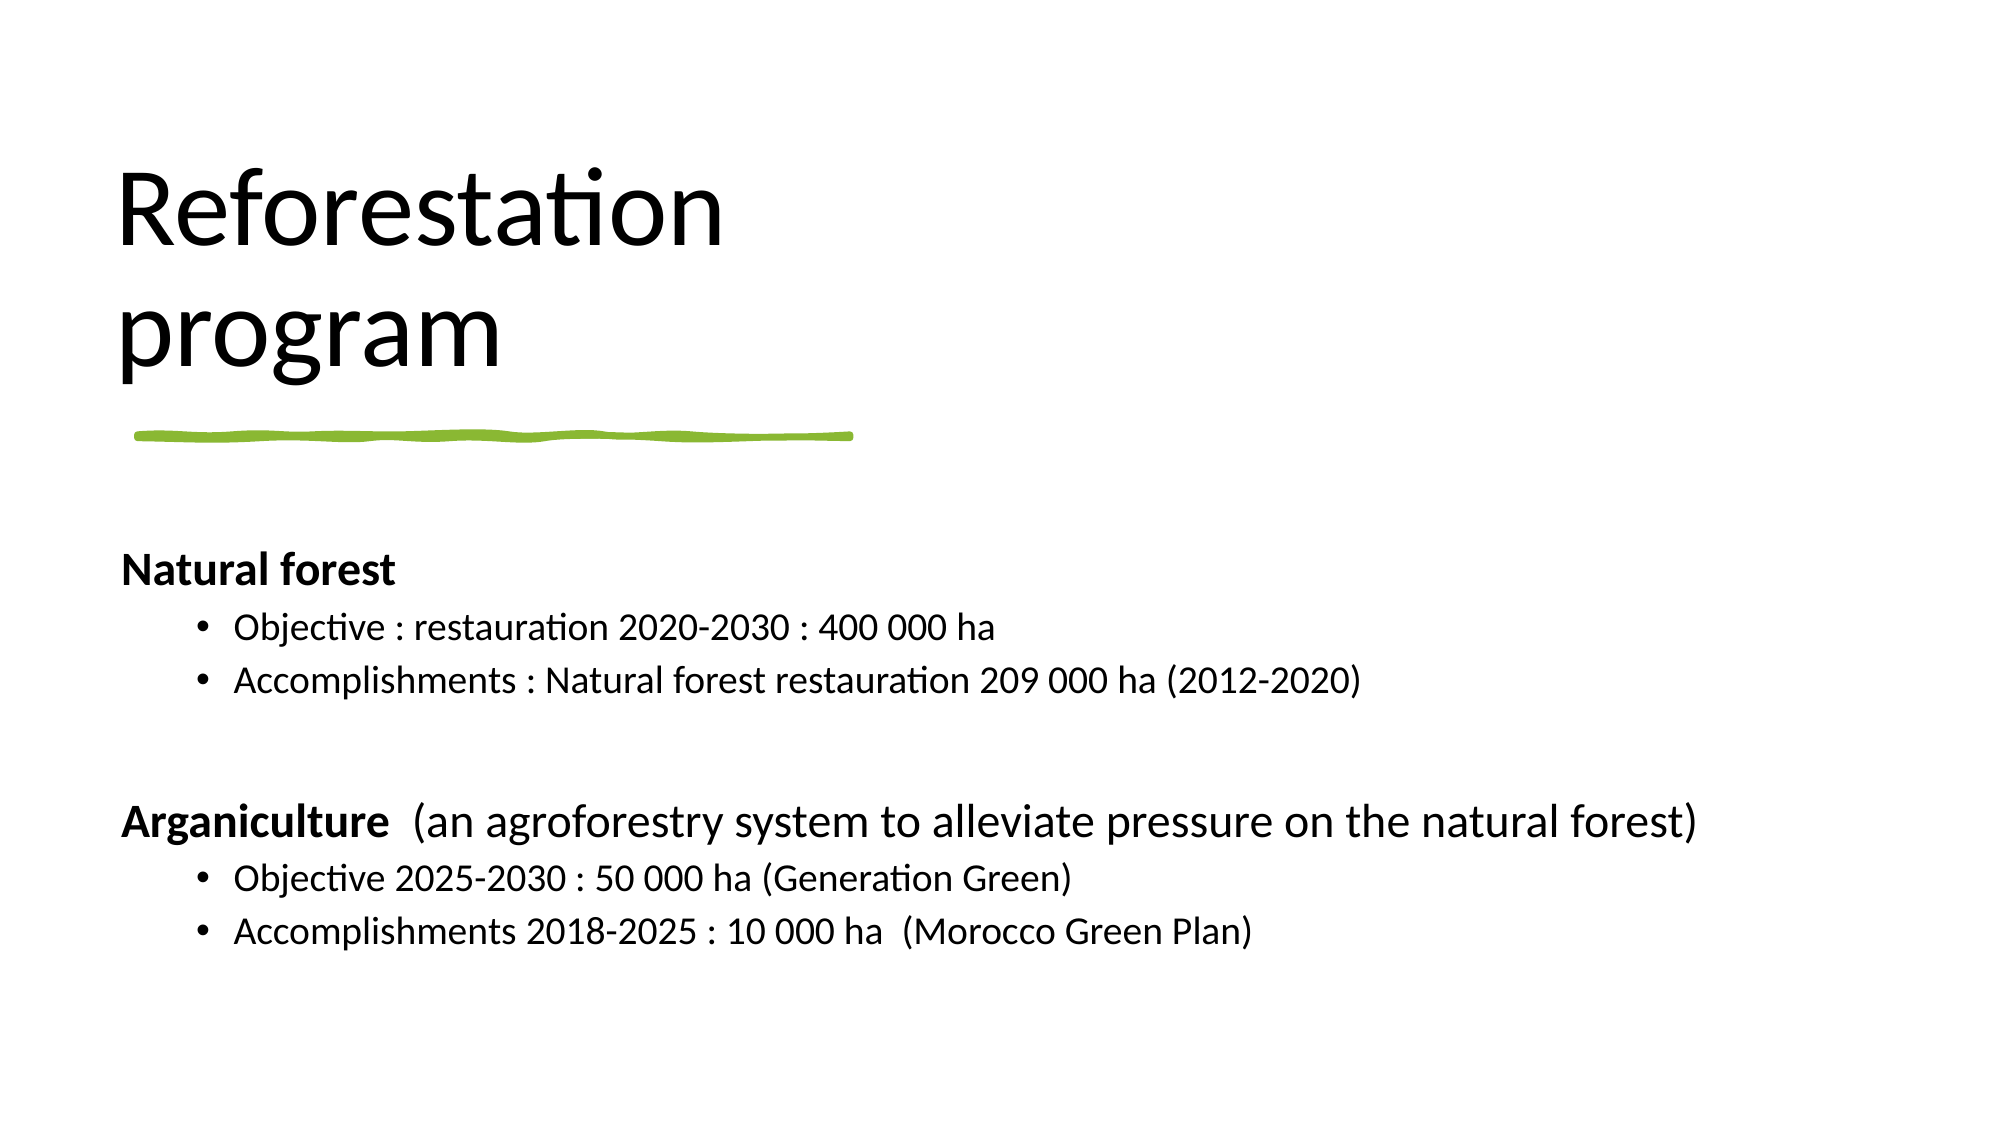

# Reforestation program

Natural forest
Objective : restauration 2020-2030 : 400 000 ha
Accomplishments : Natural forest restauration 209 000 ha (2012-2020)

Arganiculture  (an agroforestry system to alleviate pressure on the natural forest)
Objective 2025-2030 : 50 000 ha (Generation Green)
Accomplishments 2018-2025 : 10 000 ha  (Morocco Green Plan)